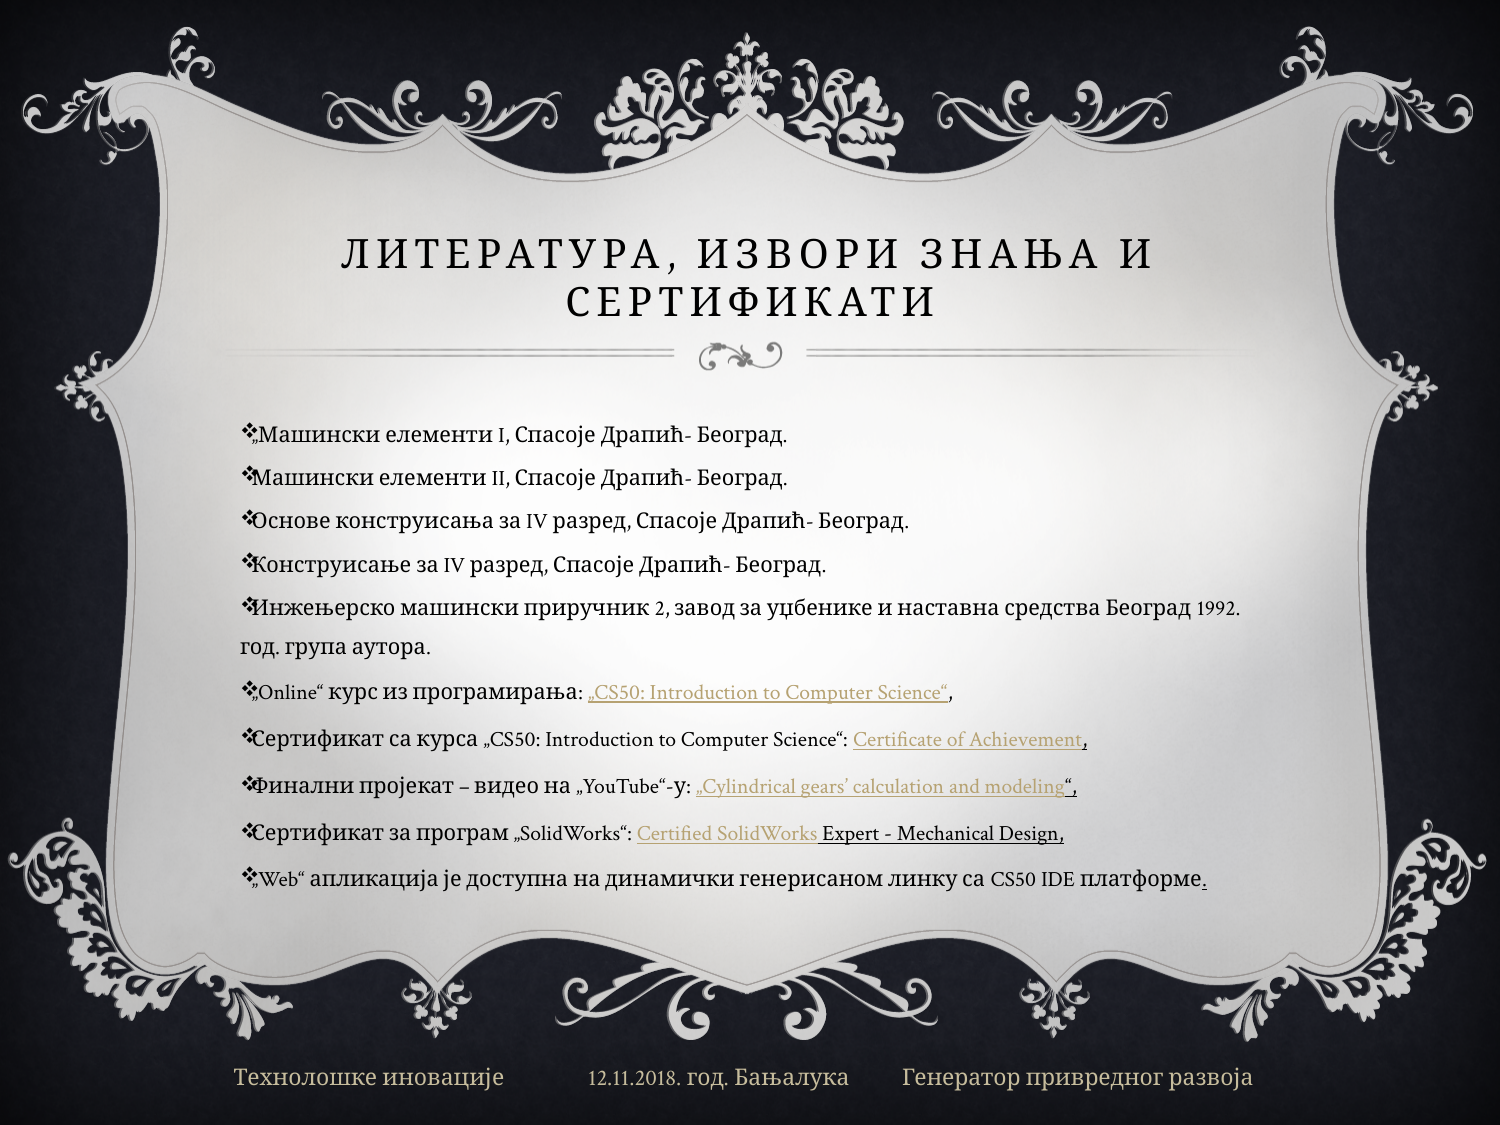

# Литература, извори знања и сертификати
„Машински елементи I, Спасоје Драпић- Београд.
Машински елементи II, Спасоје Драпић- Београд.
Основе конструисања за IV разред, Спасоје Драпић- Београд.
Конструисање за IV разред, Спасоје Драпић- Београд.
Инжењерско машински приручник 2, завод за уџбенике и наставна средства Београд 1992. год. група аутора.
„Online“ курс из програмирања: „CS50: Introduction to Computer Science“,
Сертификат са курса „CS50: Introduction to Computer Science“: Certificate of Achievement,
Финални пројекат – видео на „YouTube“-у: „Cylindrical gears’ calculation and modeling“,
Сертификат за програм „SolidWorks“: Certified SolidWorks Expert - Mechanical Design,
„Web“ апликација је доступна на динамички генерисаном линку са CS50 IDE платформе.
Технолошке иновације                12.11.2018. год. Бањалука          Генератор привредног развоја